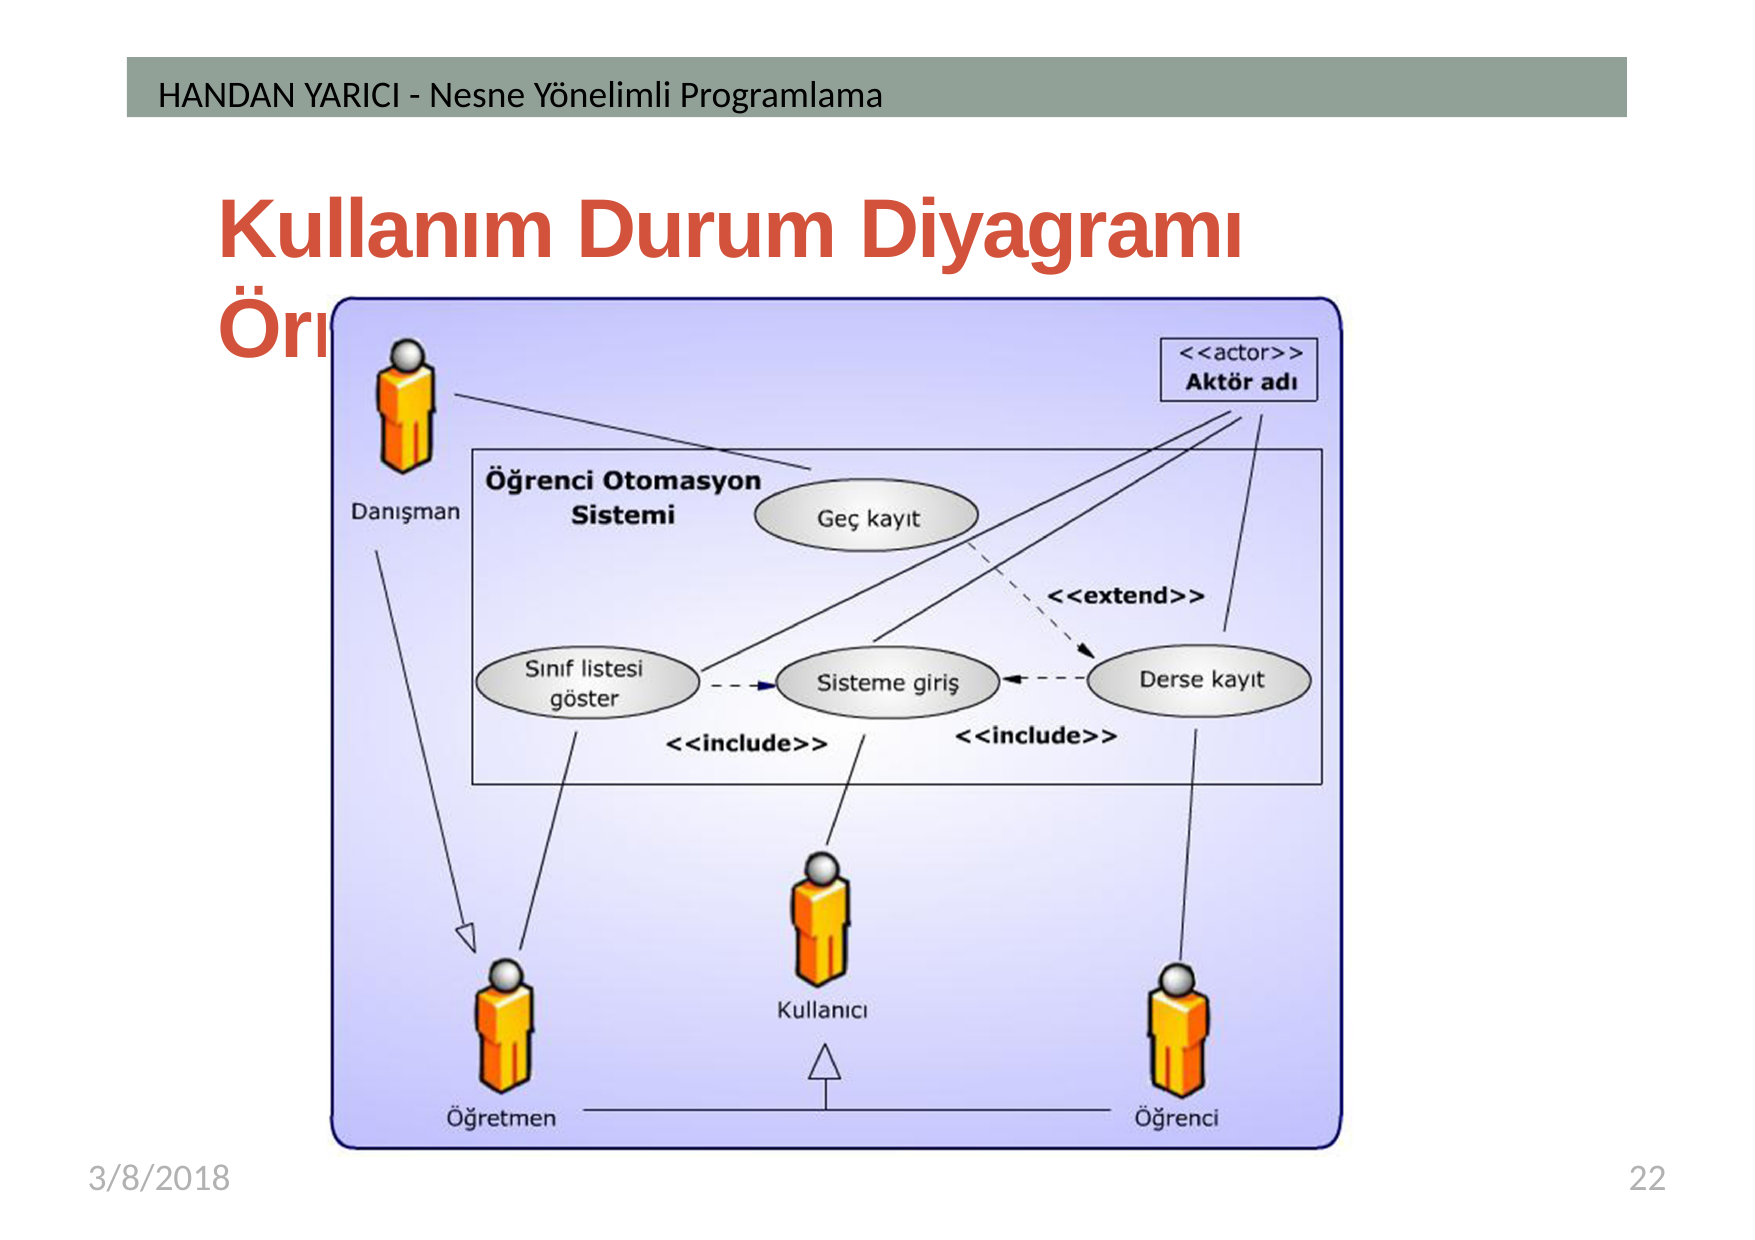

HANDAN YARICI - Nesne Yönelimli Programlama
# Kullanım Durum Diyagramı Örneği

3/8/2018
22